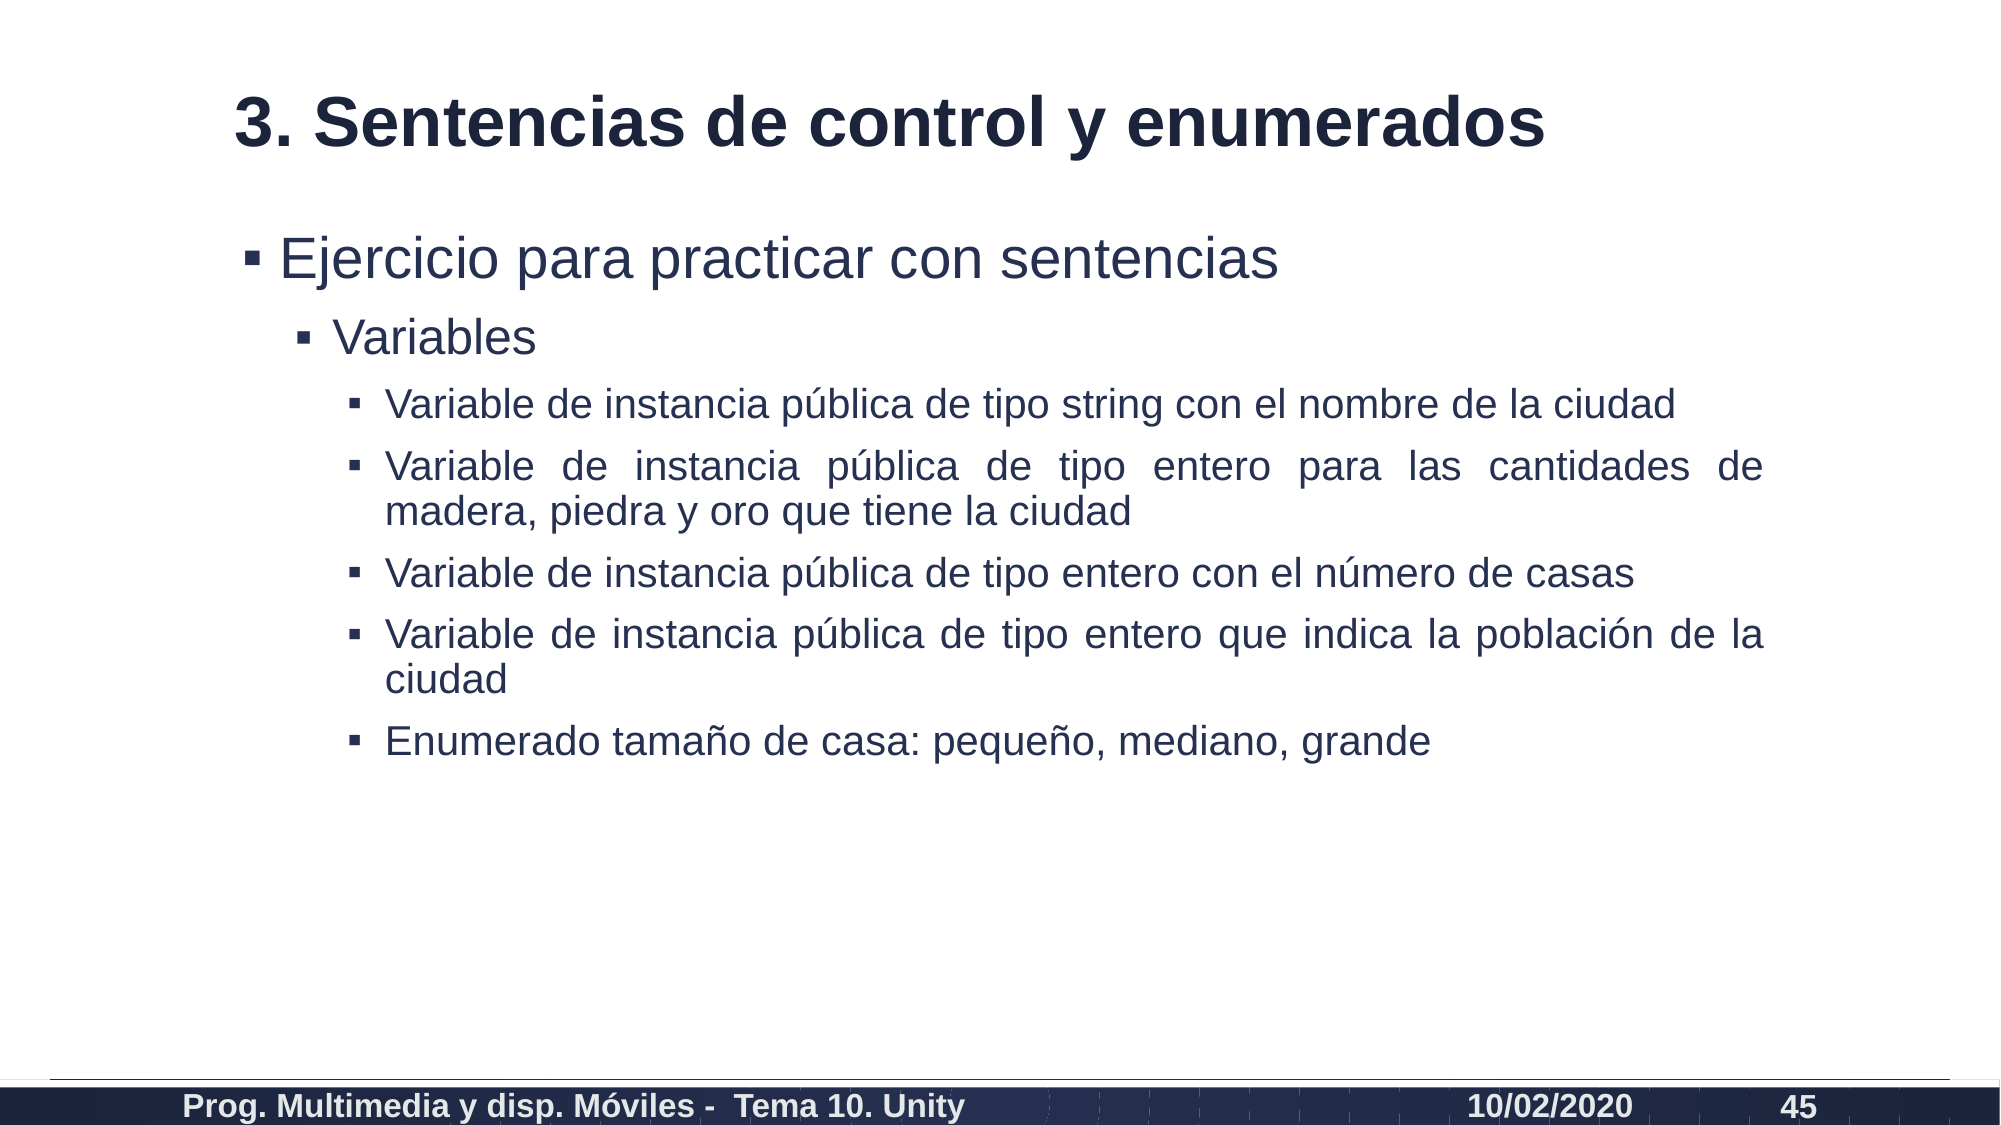

# 3. Sentencias de control y enumerados
Ejercicio para practicar con sentencias
Variables
Variable de instancia pública de tipo string con el nombre de la ciudad
Variable de instancia pública de tipo entero para las cantidades de madera, piedra y oro que tiene la ciudad
Variable de instancia pública de tipo entero con el número de casas
Variable de instancia pública de tipo entero que indica la población de la ciudad
Enumerado tamaño de casa: pequeño, mediano, grande
Prog. Multimedia y disp. Móviles -  Tema 10. Unity
10/02/2020
45